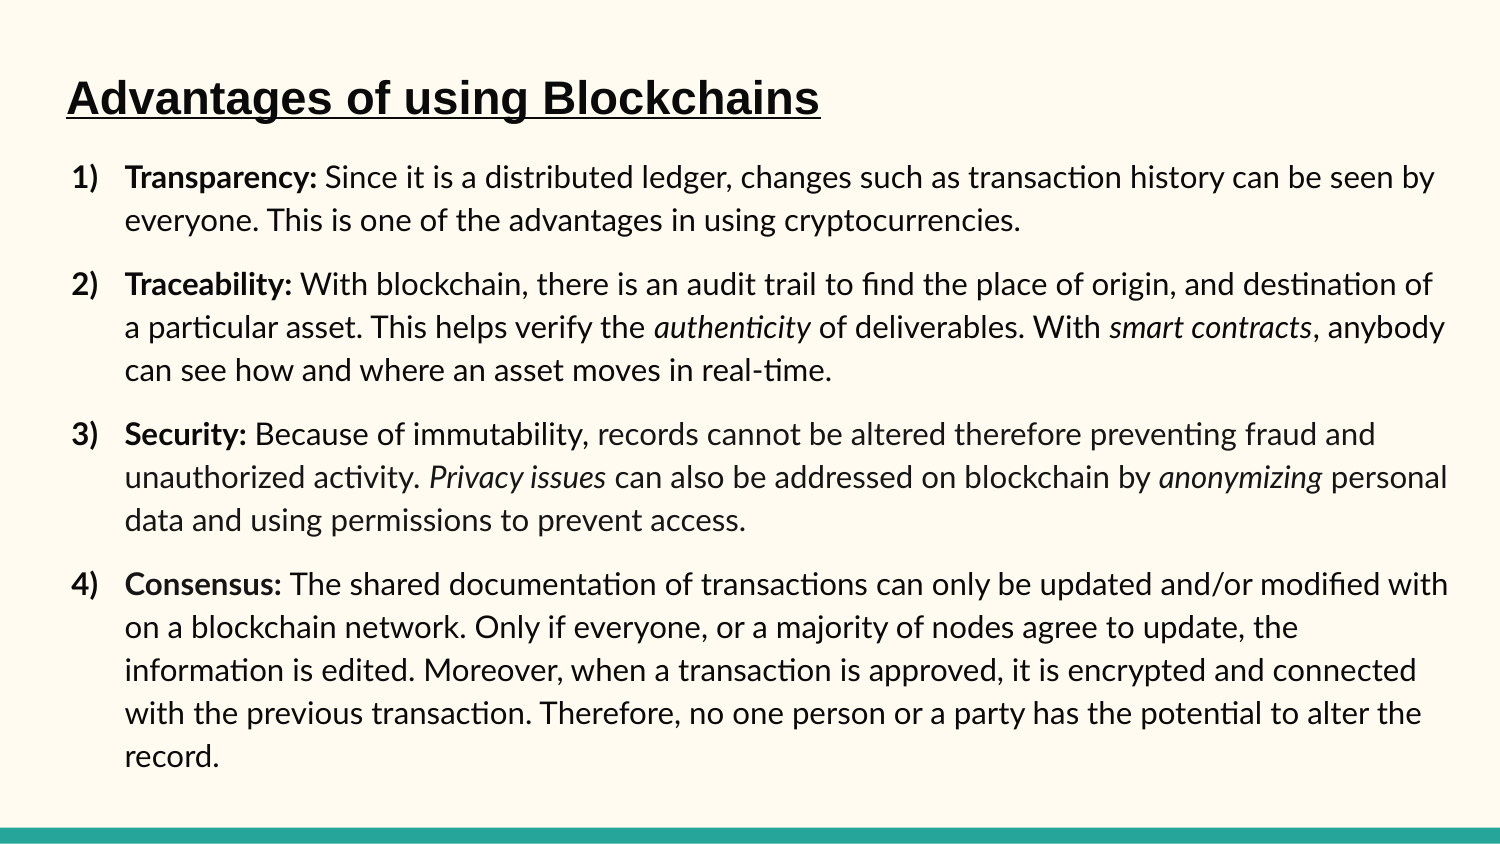

# Advantages of using Blockchains

Transparency: Since it is a distributed ledger, changes such as transaction history can be seen by everyone. This is one of the advantages in using cryptocurrencies.
Traceability: With blockchain, there is an audit trail to find the place of origin, and destination of a particular asset. This helps verify the authenticity of deliverables. With smart contracts, anybody can see how and where an asset moves in real-time.
Security: Because of immutability, records cannot be altered therefore preventing fraud and unauthorized activity. Privacy issues can also be addressed on blockchain by anonymizing personal data and using permissions to prevent access.
Consensus: The shared documentation of transactions can only be updated and/or modified with on a blockchain network. Only if everyone, or a majority of nodes agree to update, the information is edited. Moreover, when a transaction is approved, it is encrypted and connected with the previous transaction. Therefore, no one person or a party has the potential to alter the record.